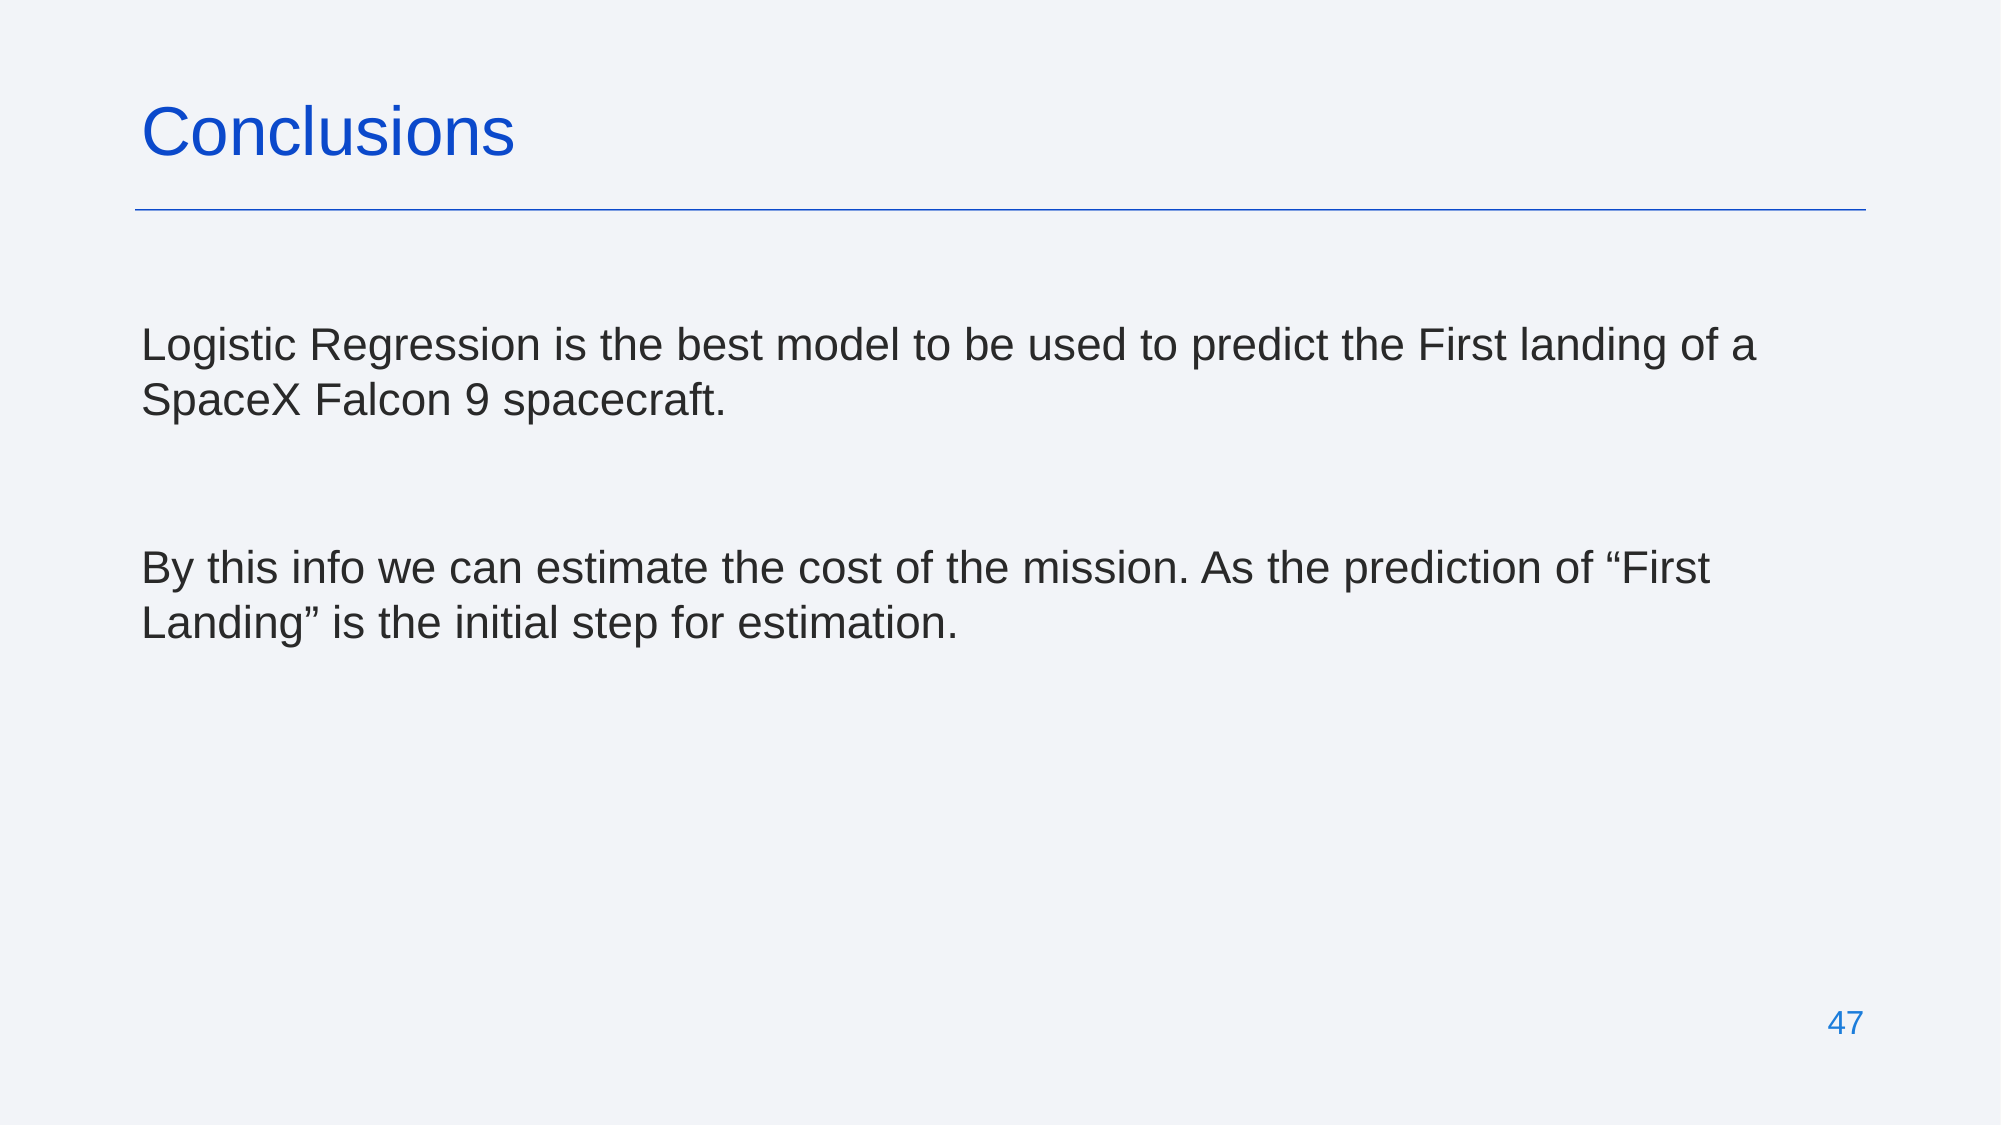

Conclusions
Logistic Regression is the best model to be used to predict the First landing of a SpaceX Falcon 9 spacecraft.

By this info we can estimate the cost of the mission. As the prediction of “First Landing” is the initial step for estimation.
47